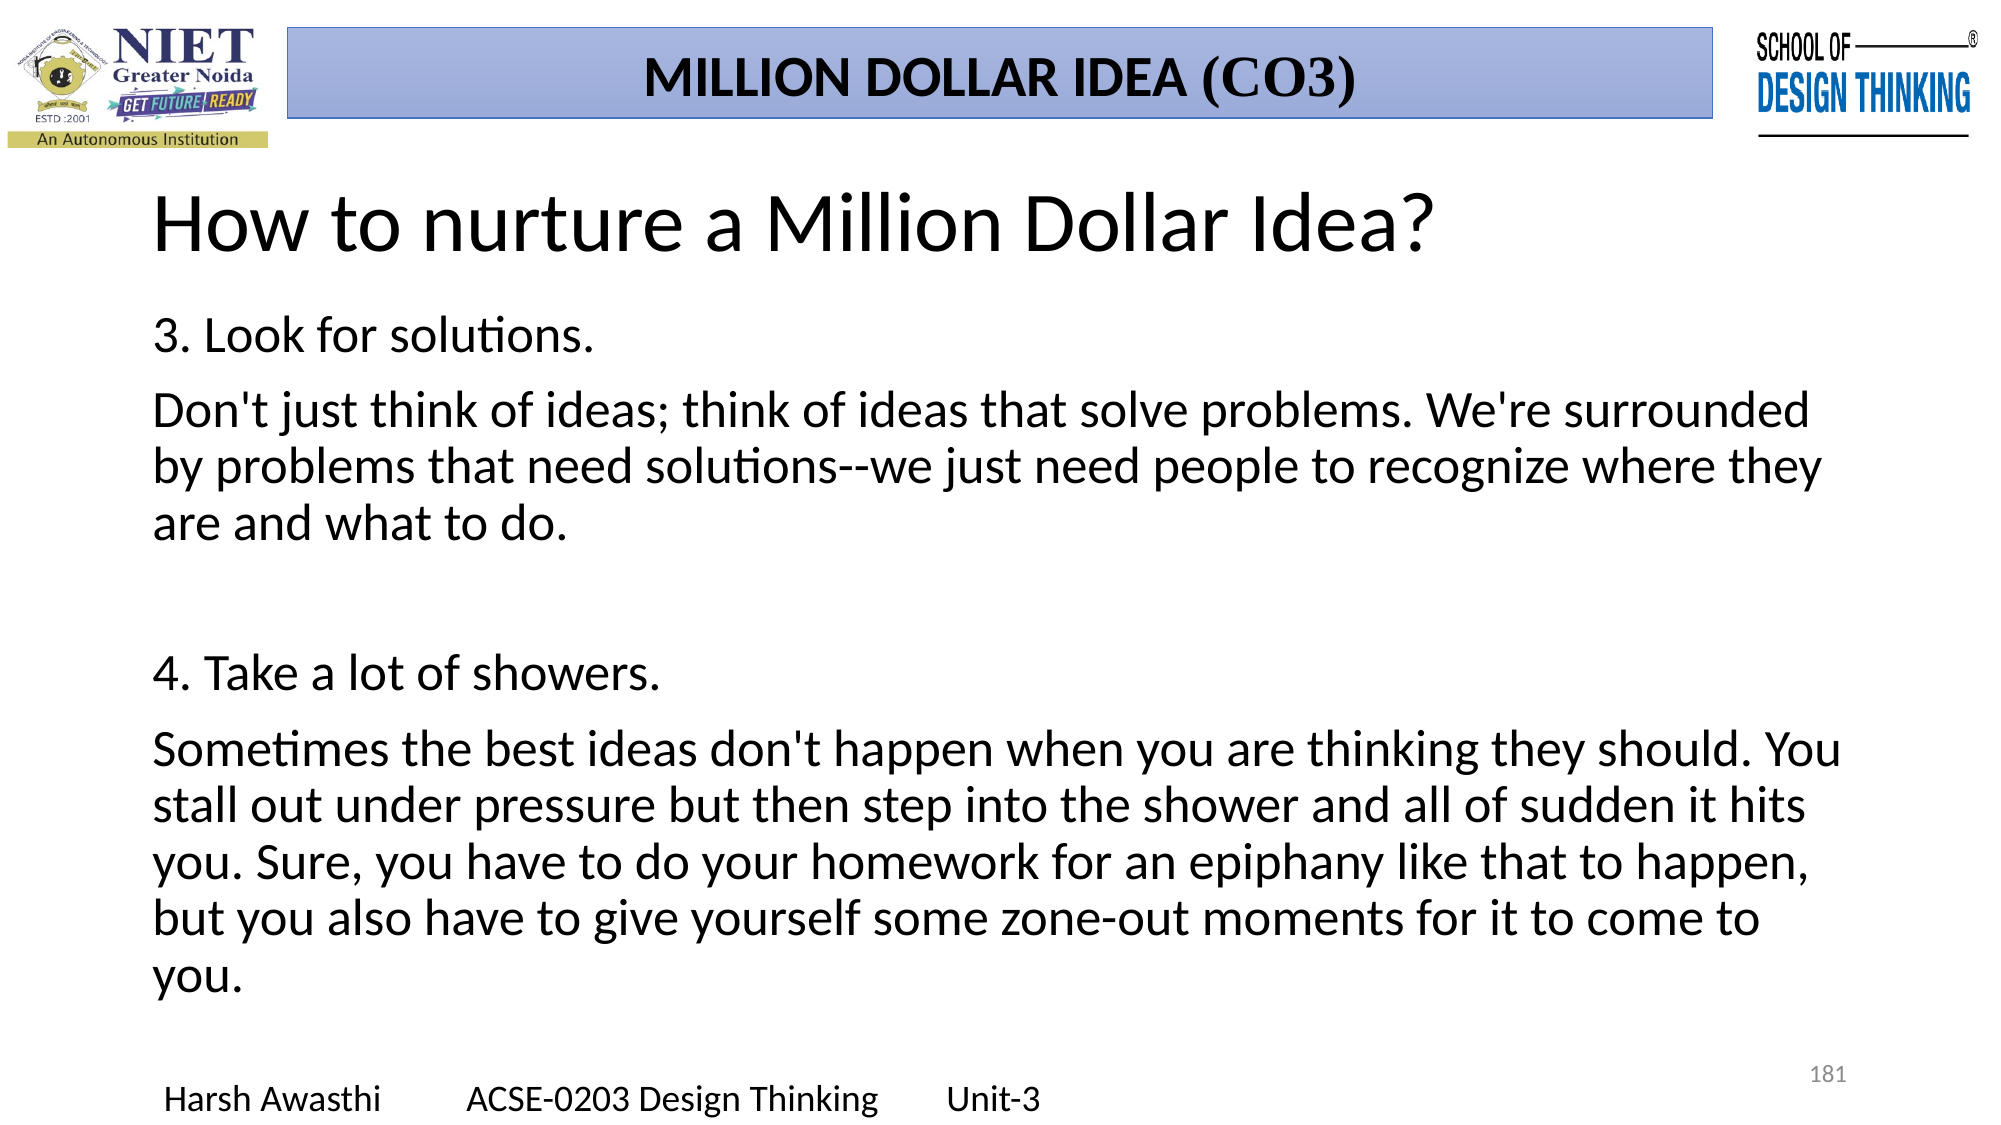

MILLION DOLLAR IDEA (CO3)
# How to nurture a Million Dollar Idea?
3. Look for solutions.
Don't just think of ideas; think of ideas that solve problems. We're surrounded by problems that need solutions--we just need people to recognize where they are and what to do.

4. Take a lot of showers.
Sometimes the best ideas don't happen when you are thinking they should. You stall out under pressure but then step into the shower and all of sudden it hits you. Sure, you have to do your homework for an epiphany like that to happen, but you also have to give yourself some zone-out moments for it to come to you.
181
Harsh Awasthi          ACSE-0203 Design Thinking        Unit-3